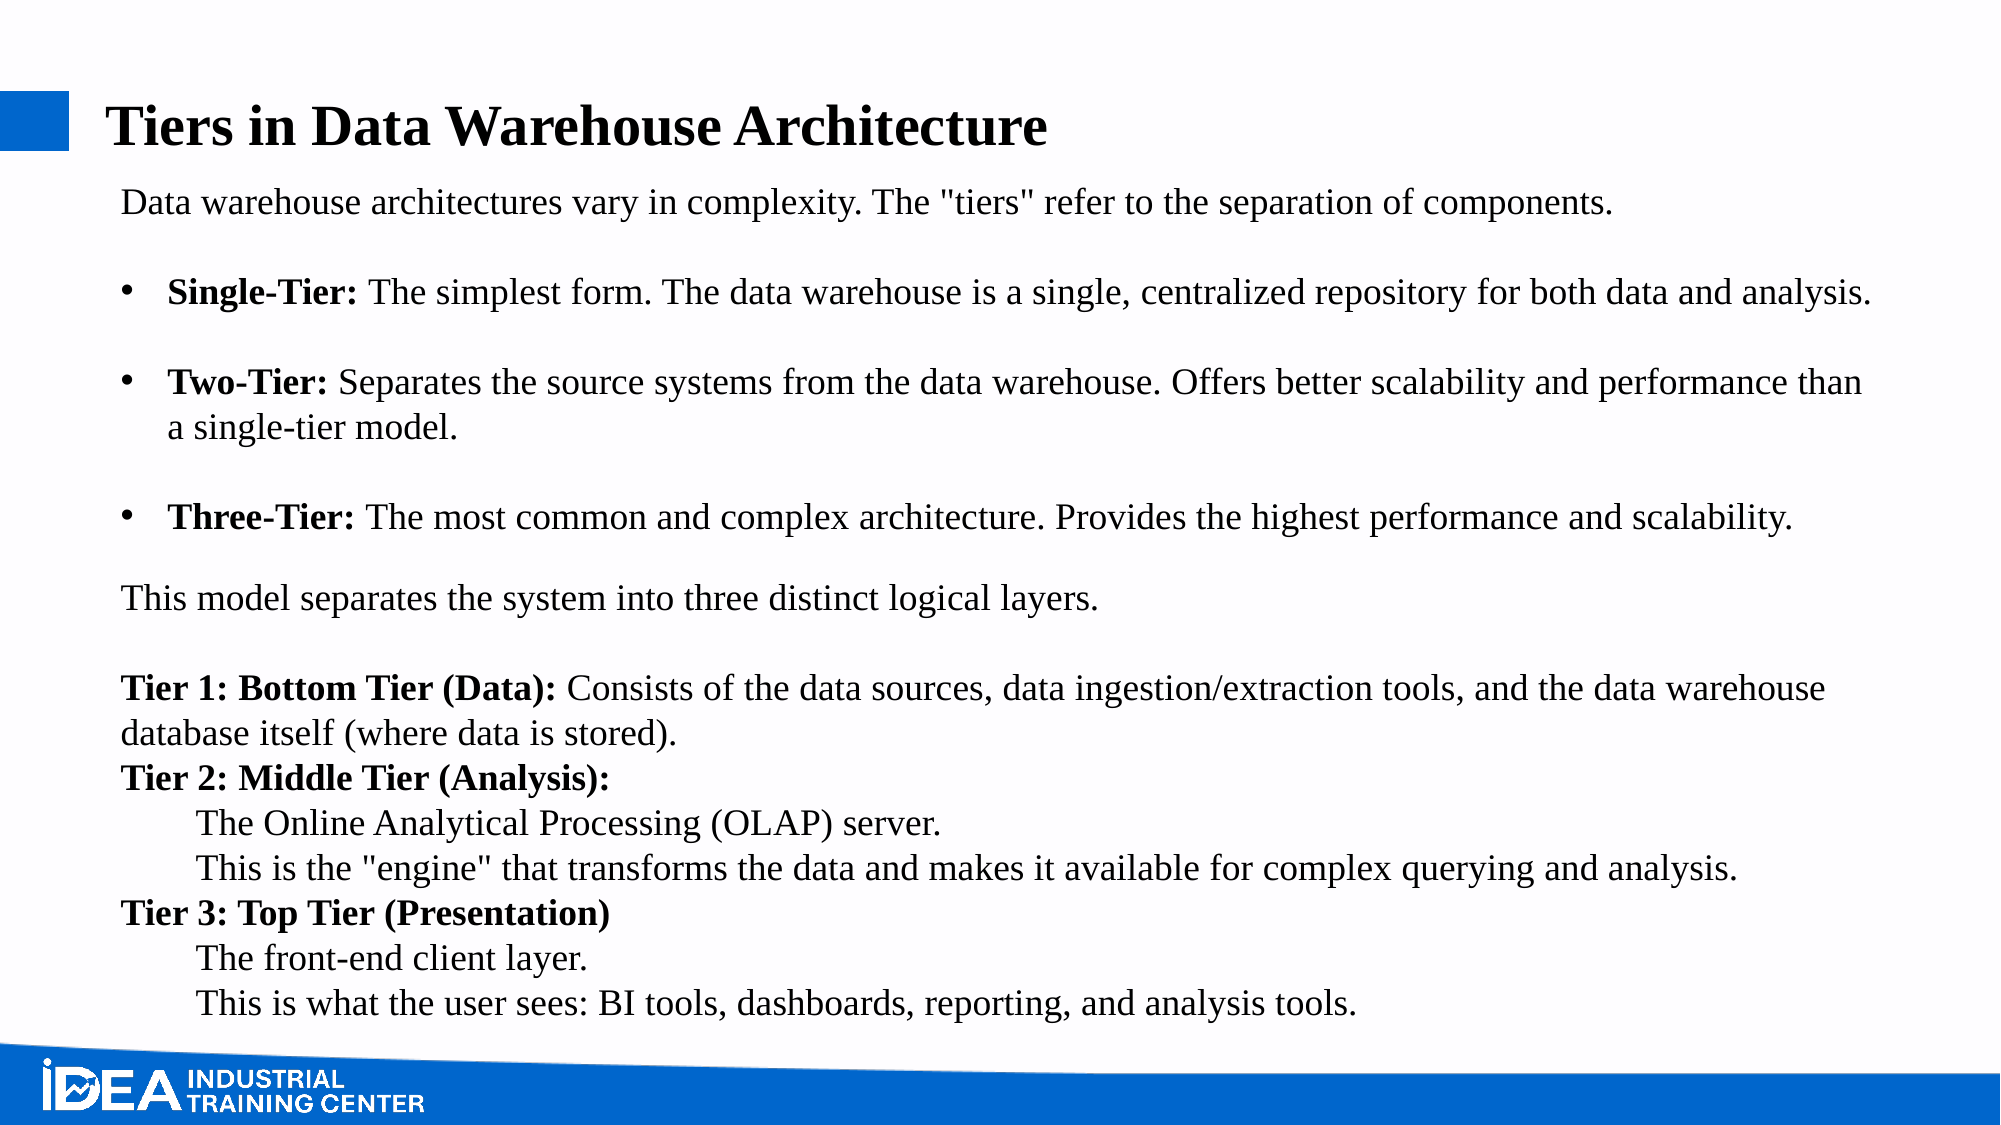

# Tiers in Data Warehouse Architecture
Data warehouse architectures vary in complexity. The "tiers" refer to the separation of components.

Single-Tier: The simplest form. The data warehouse is a single, centralized repository for both data and analysis.

Two-Tier: Separates the source systems from the data warehouse. Offers better scalability and performance than a single-tier model.

Three-Tier: The most common and complex architecture. Provides the highest performance and scalability.

This model separates the system into three distinct logical layers.

Tier 1: Bottom Tier (Data): Consists of the data sources, data ingestion/extraction tools, and the data warehouse database itself (where data is stored).
Tier 2: Middle Tier (Analysis):
The Online Analytical Processing (OLAP) server.
This is the "engine" that transforms the data and makes it available for complex querying and analysis.
Tier 3: Top Tier (Presentation)
The front-end client layer.
This is what the user sees: BI tools, dashboards, reporting, and analysis tools.